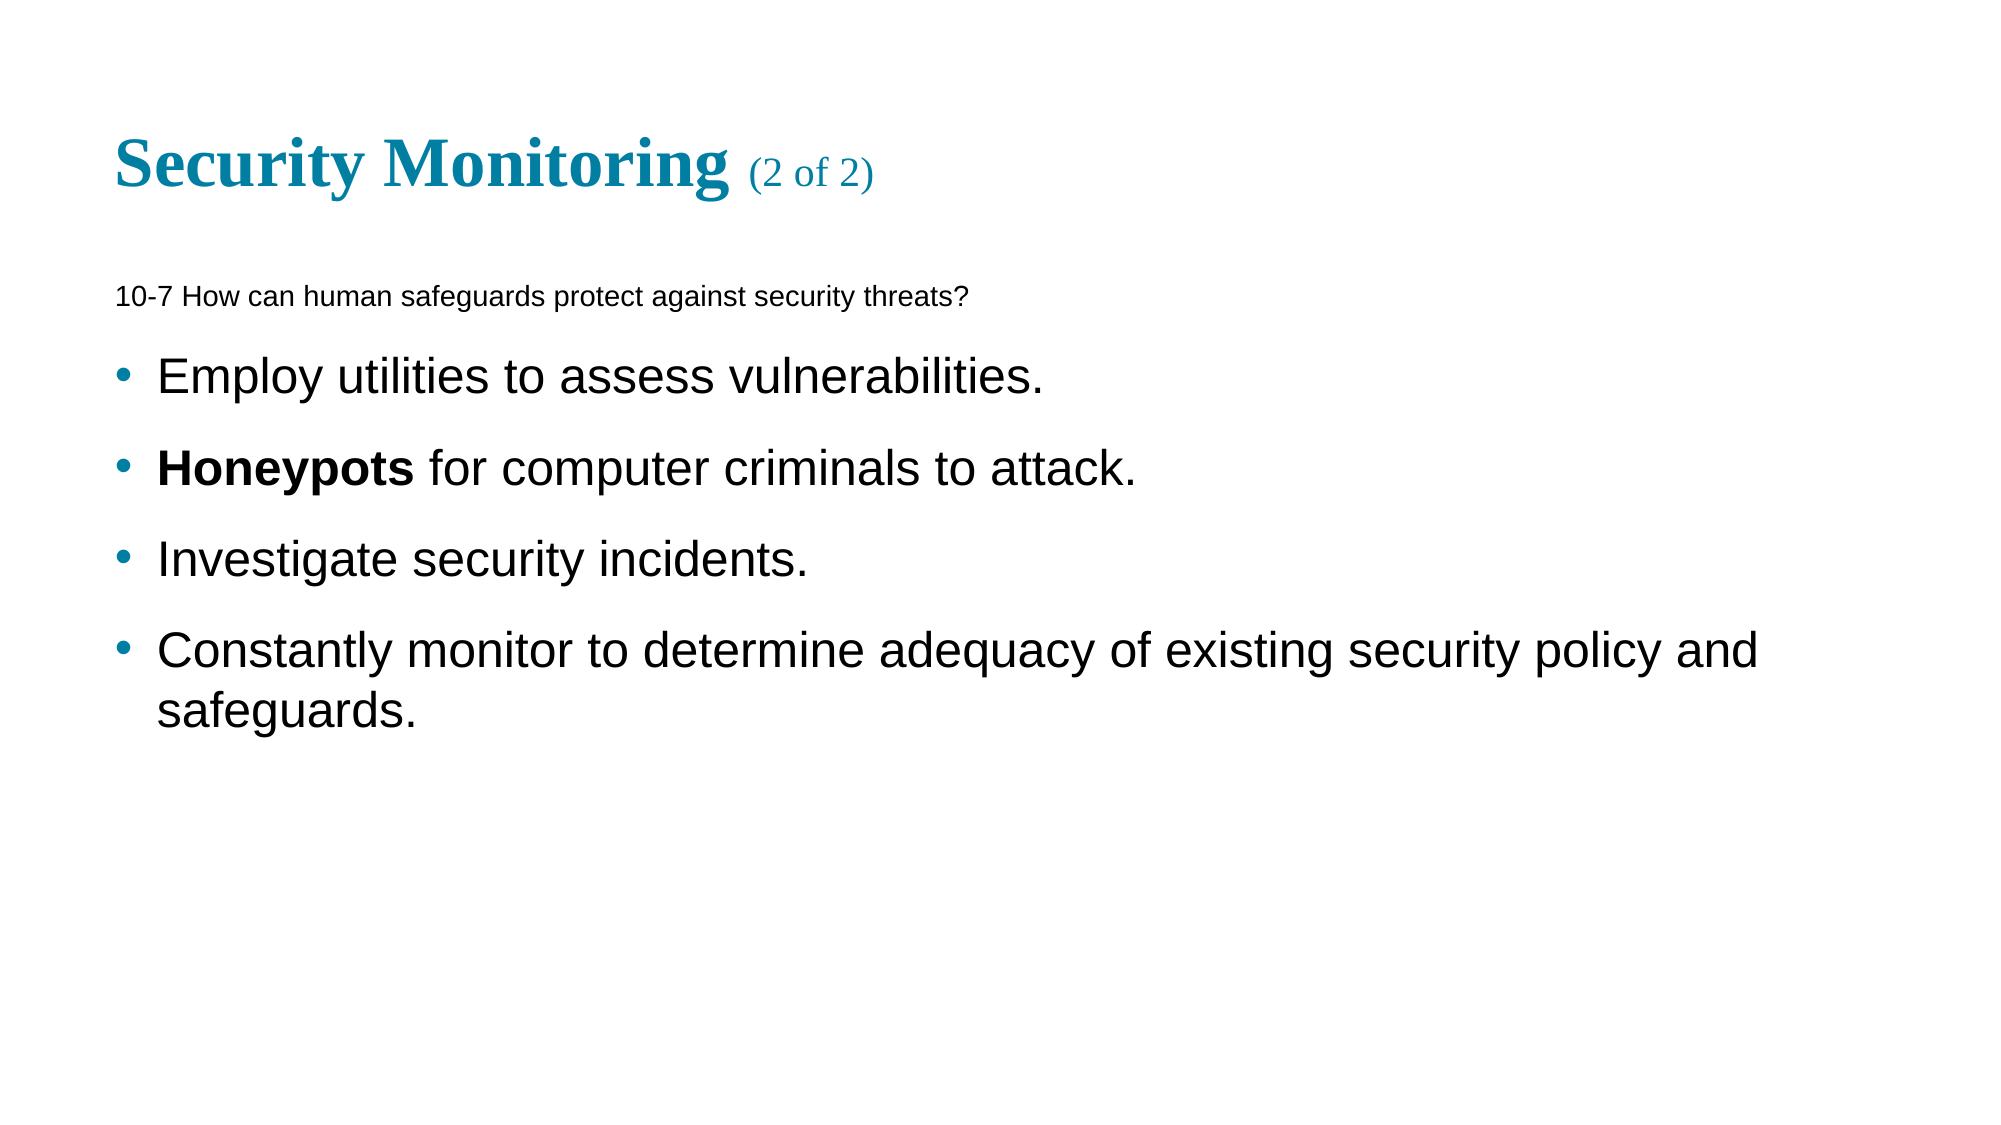

# Security Monitoring (2 of 2)
10-7 How can human safeguards protect against security threats?
Employ utilities to assess vulnerabilities.
Honeypots for computer criminals to attack.
Investigate security incidents.
Constantly monitor to determine adequacy of existing security policy and safeguards.